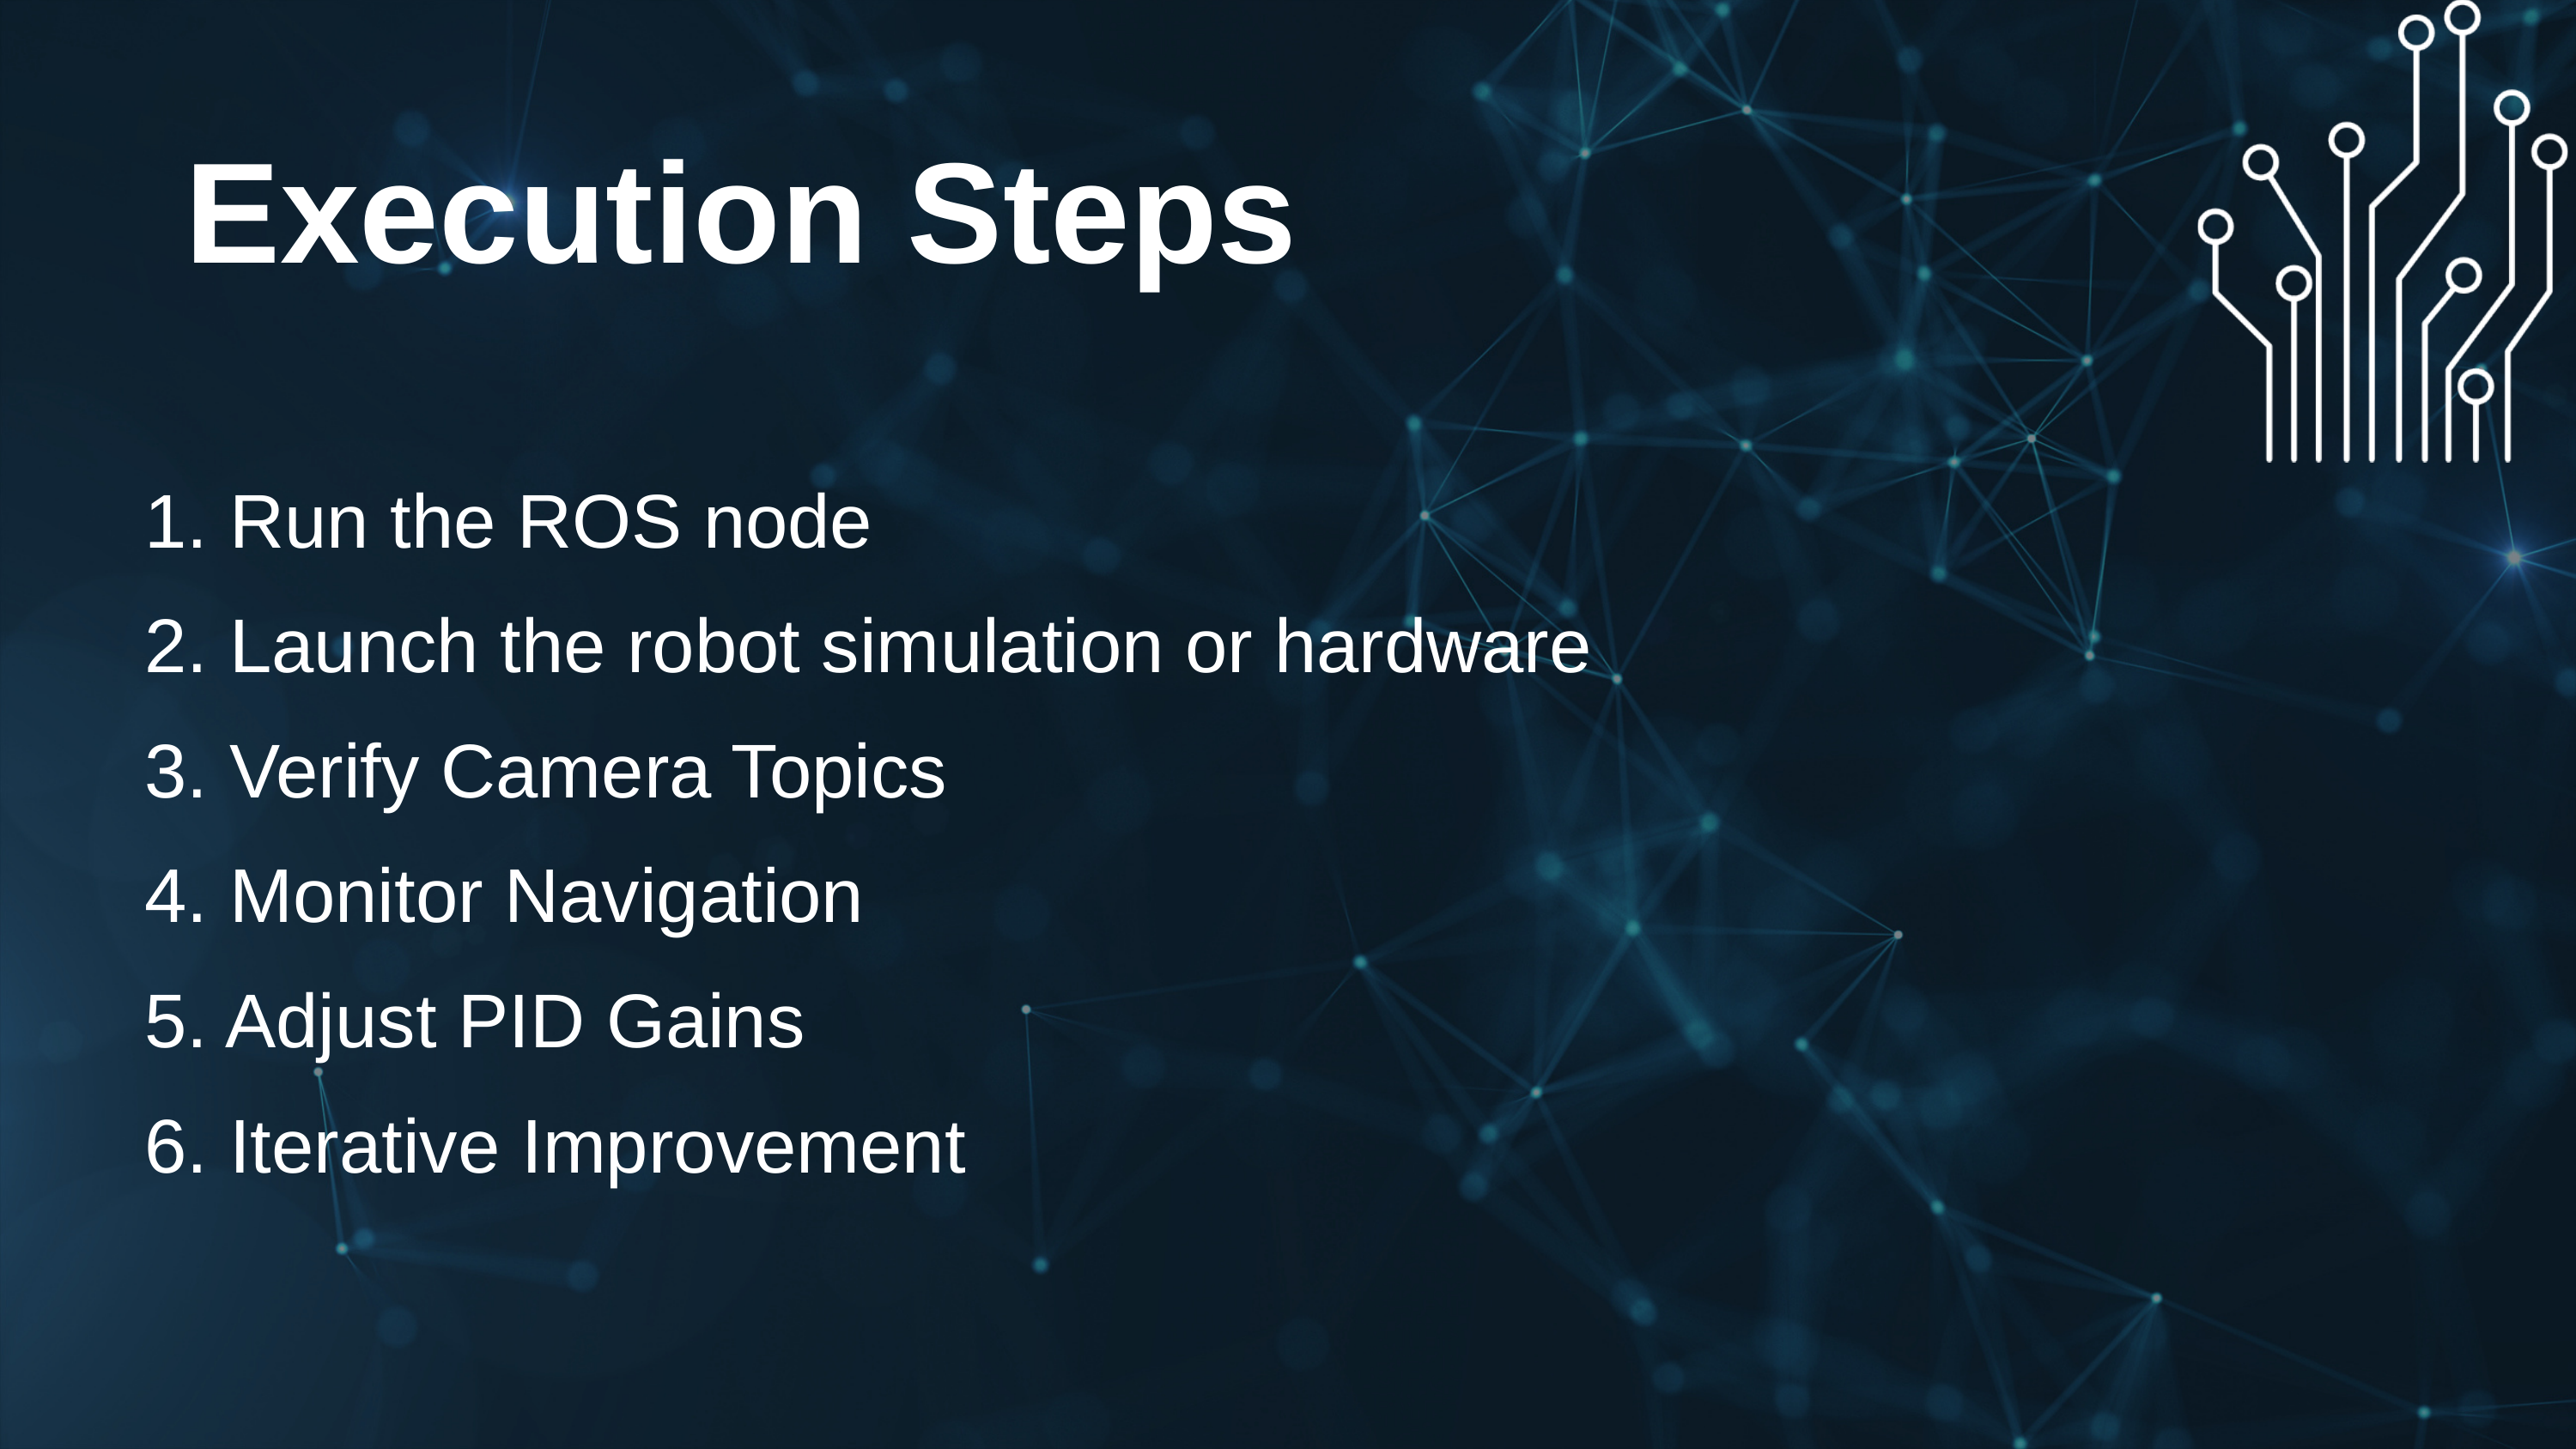

Execution Steps
1. Run the ROS node
2. Launch the robot simulation or hardware
3. Verify Camera Topics
4. Monitor Navigation
5. Adjust PID Gains
6. Iterative Improvement